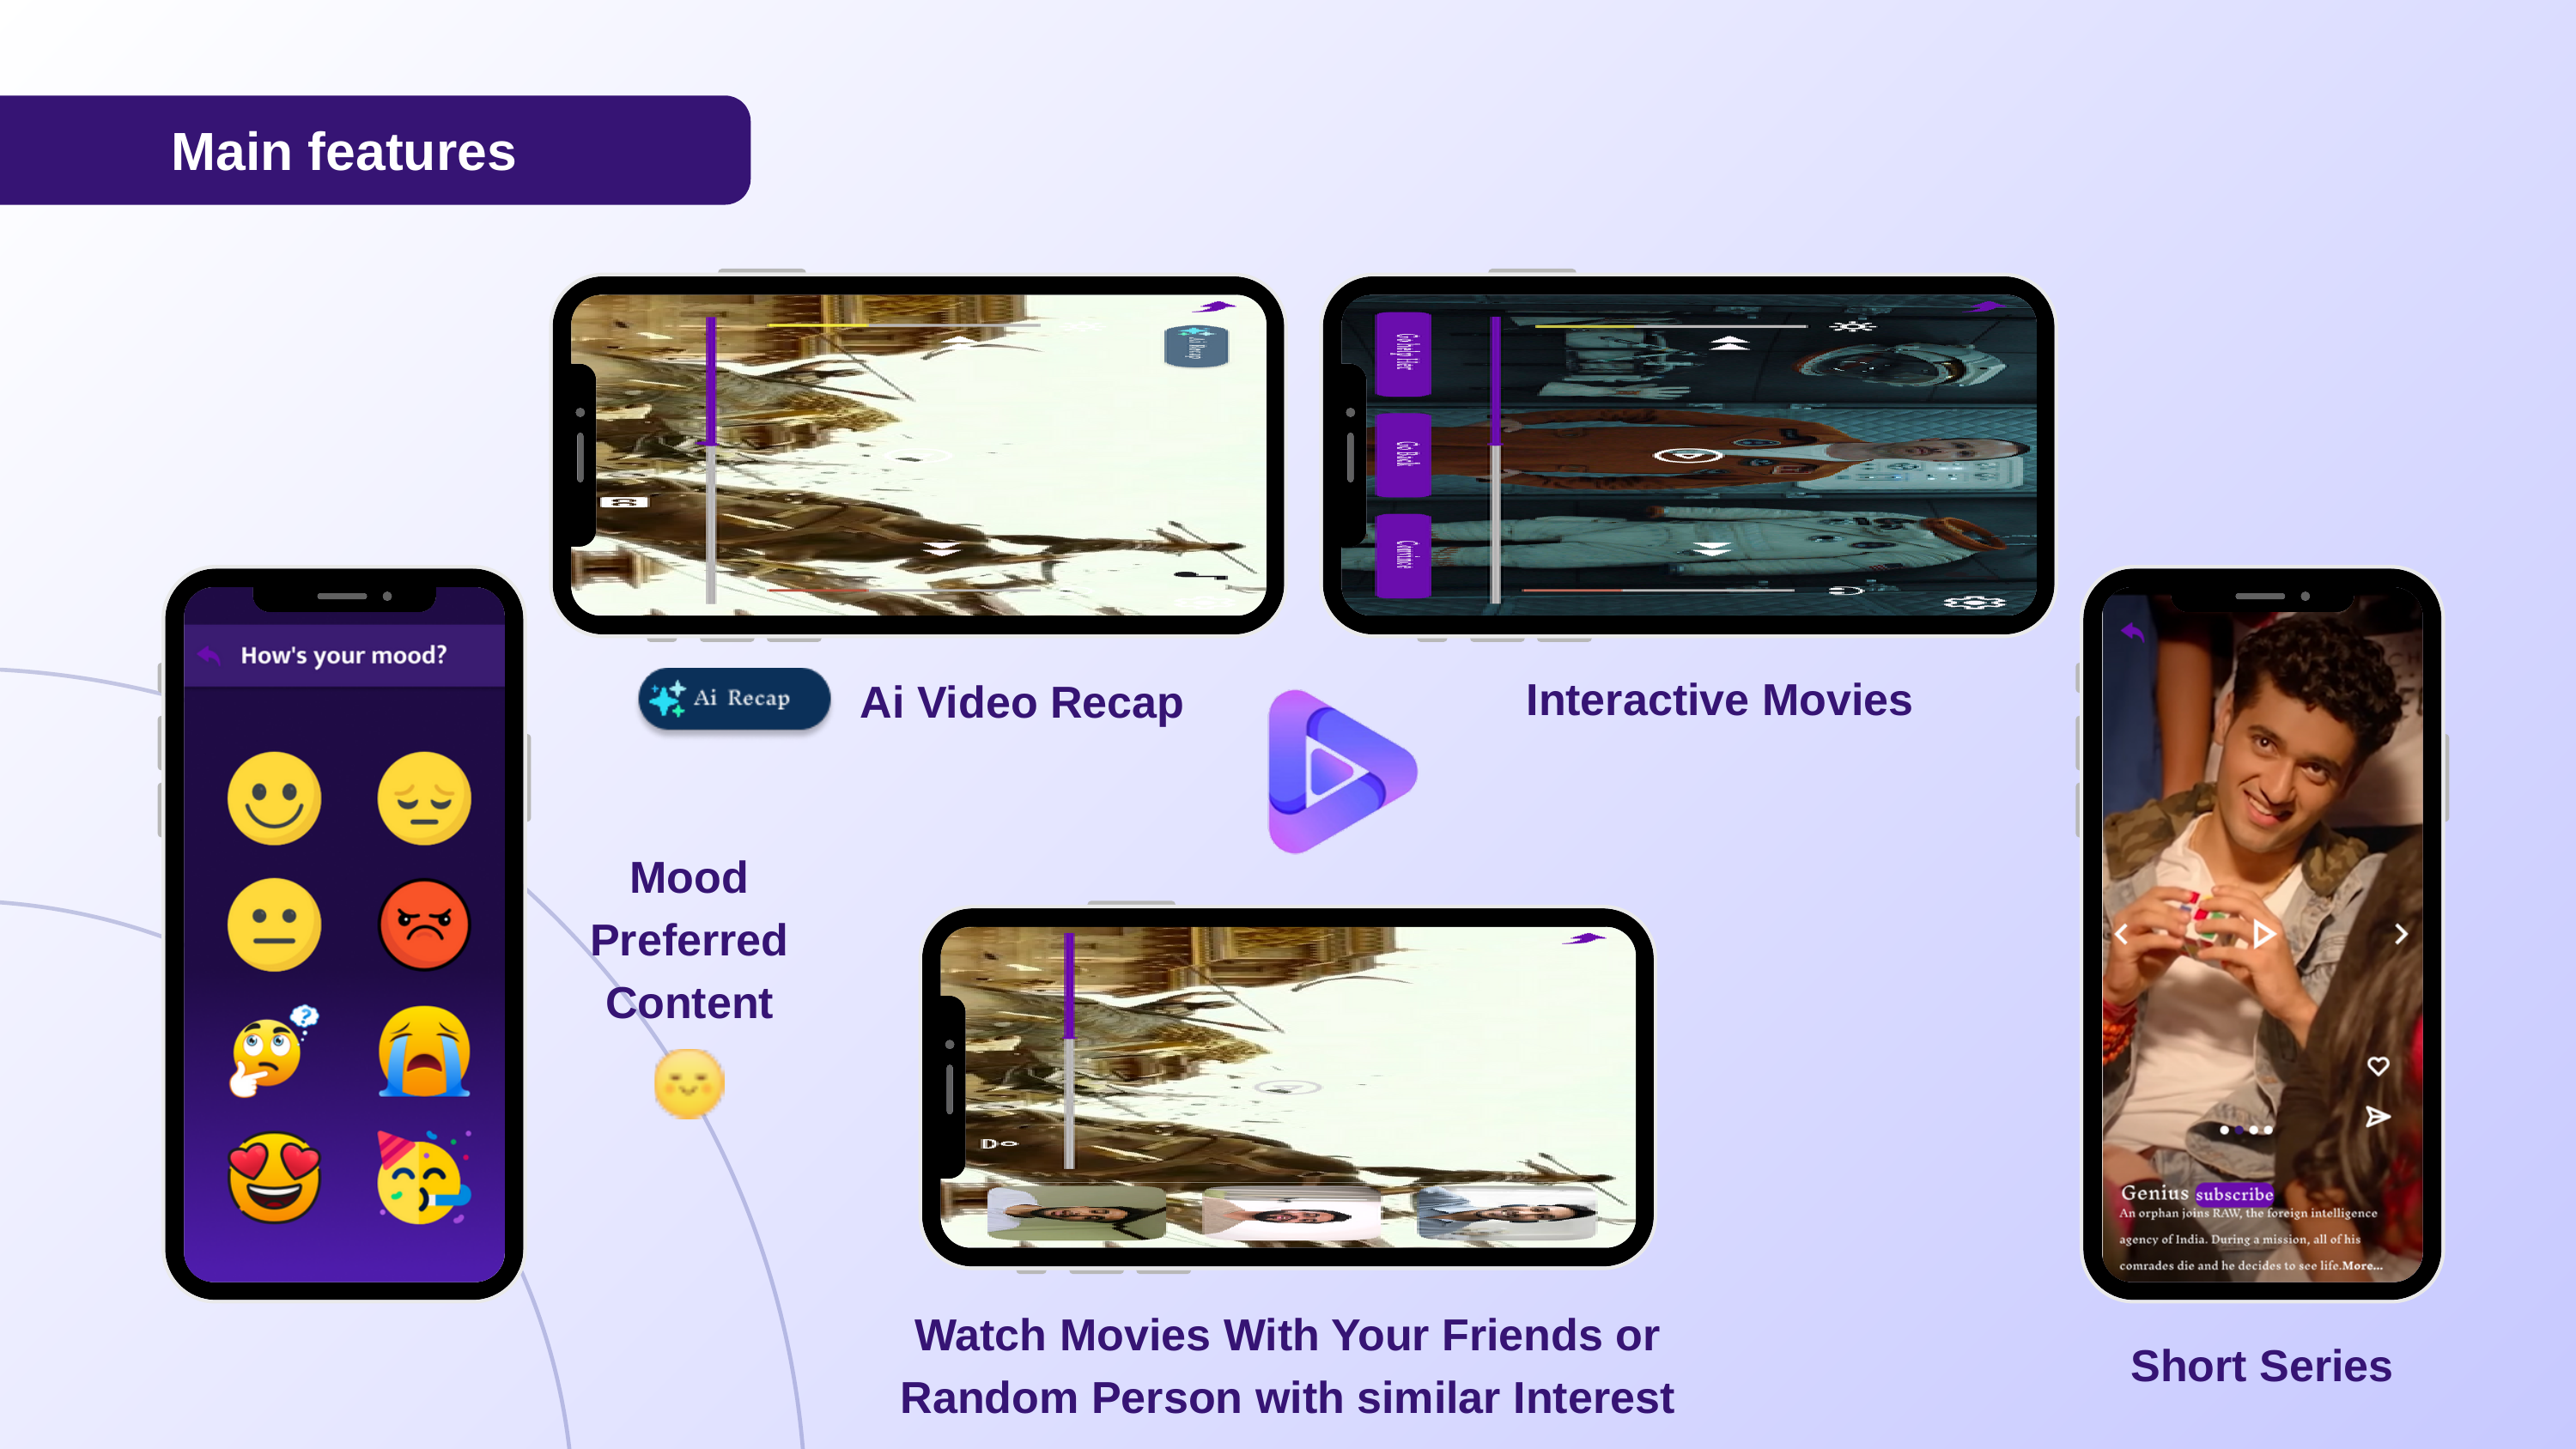

Main features

Interactive Movies
Ai Video Recap

Mood Preferred Content

Watch Movies With Your Friends or Random Person with similar Interest
Short Series